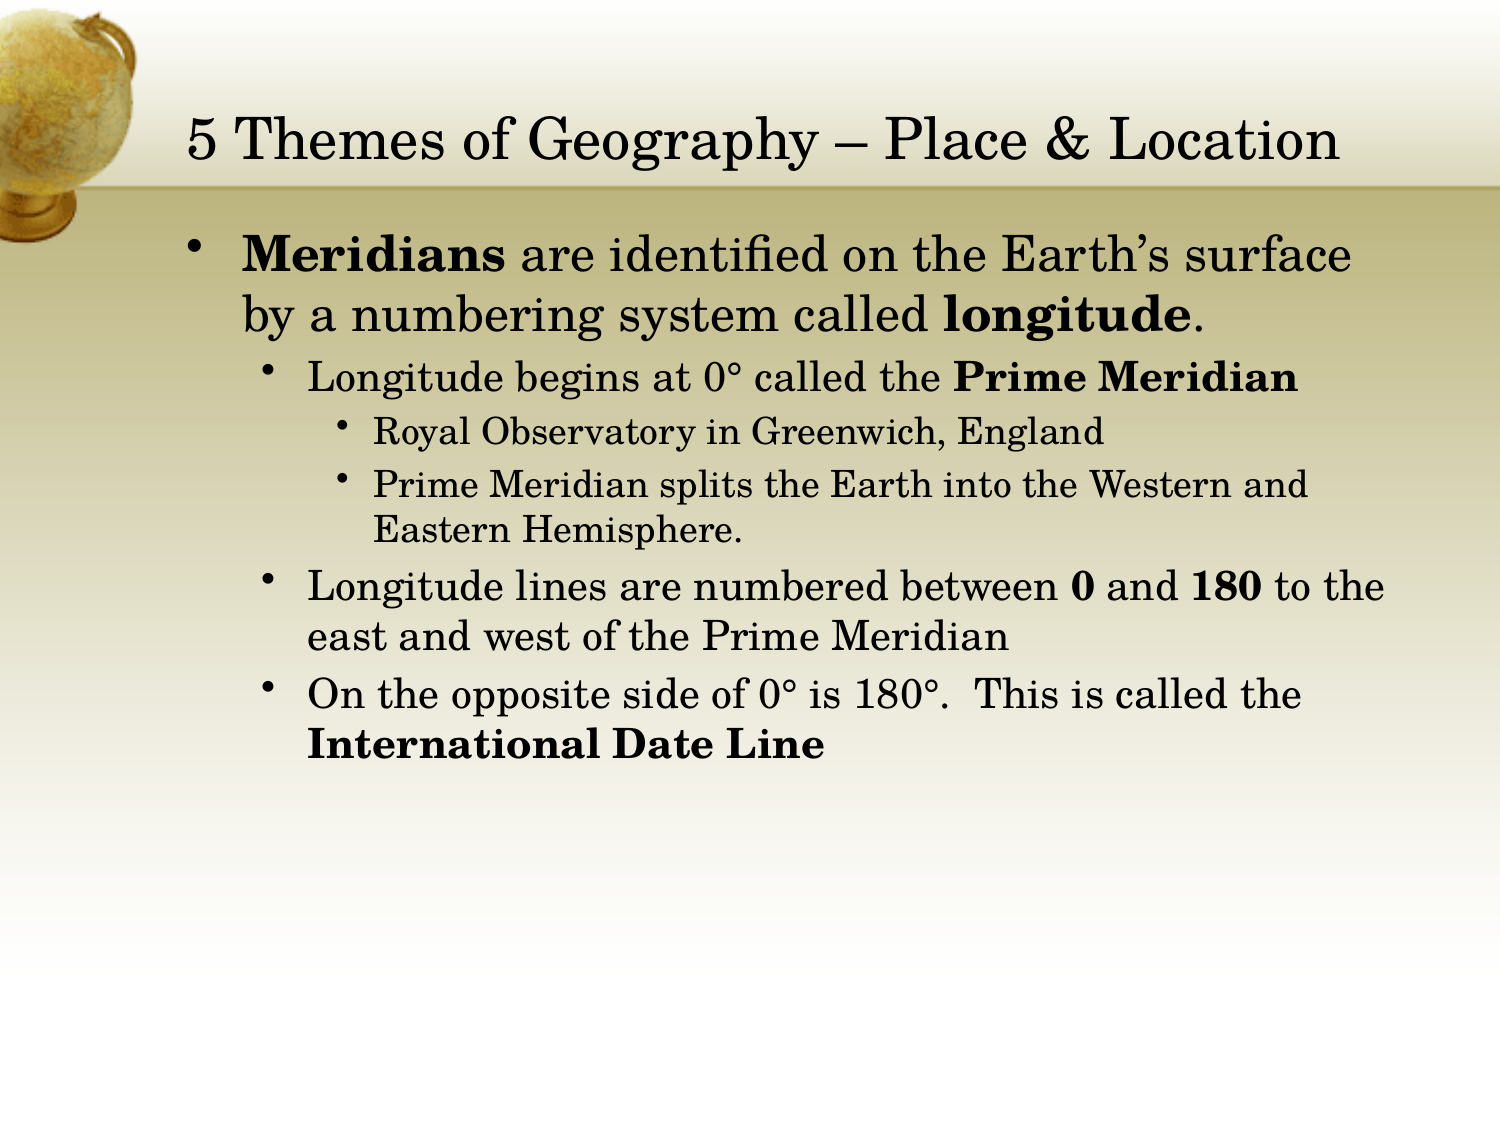

# 5 Themes of Geography – Place & Location
Meridians are identified on the Earth’s surface by a numbering system called longitude.
Longitude begins at 0° called the Prime Meridian
Royal Observatory in Greenwich, England
Prime Meridian splits the Earth into the Western and Eastern Hemisphere.
Longitude lines are numbered between 0 and 180 to the east and west of the Prime Meridian
On the opposite side of 0° is 180°.  This is called the International Date Line